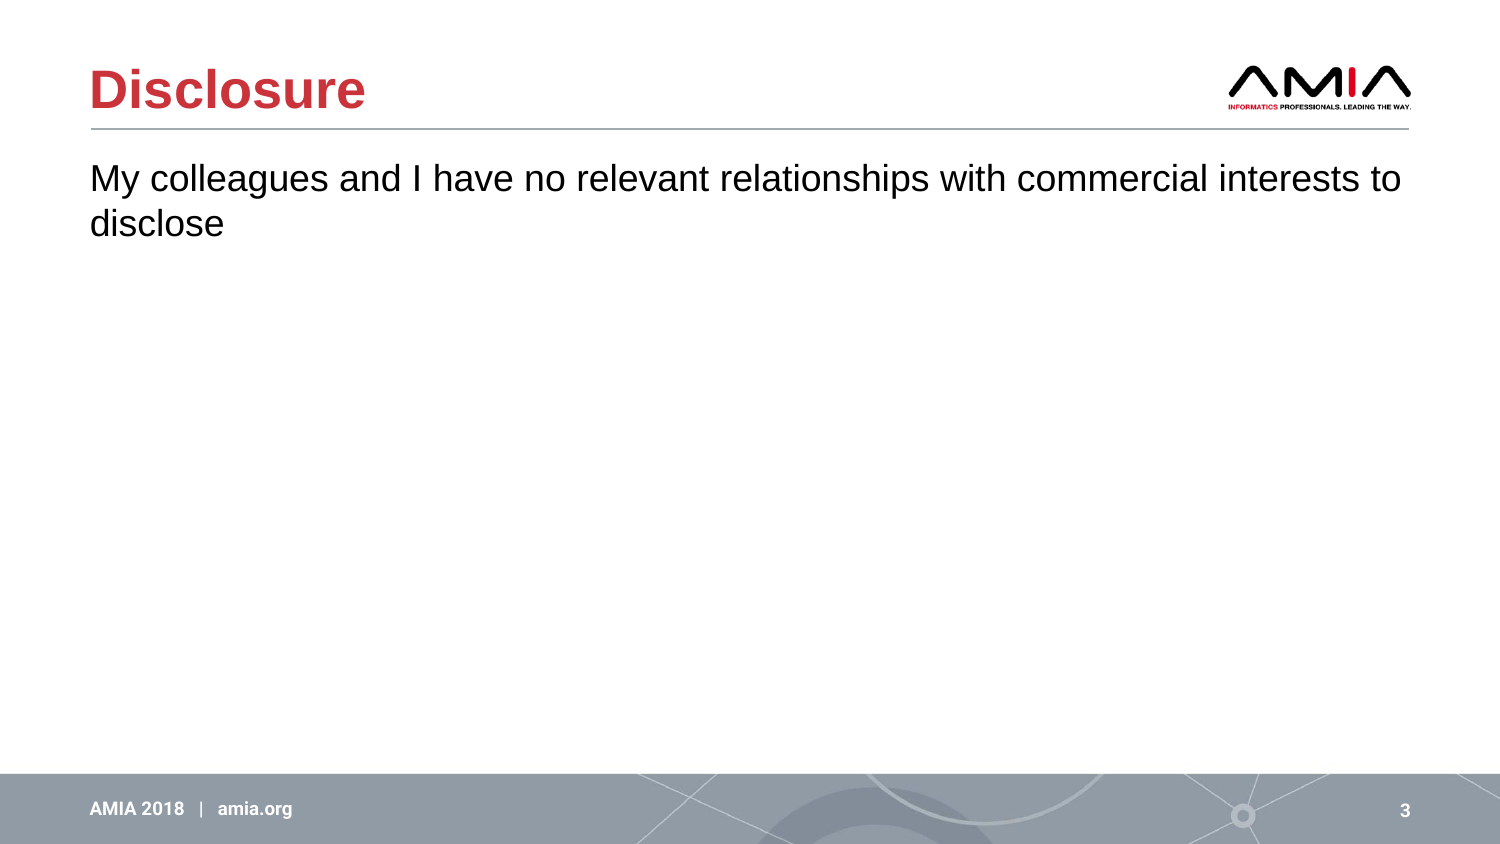

# Disclosure
My colleagues and I have no relevant relationships with commercial interests to disclose
AMIA 2018   |   amia.org
3